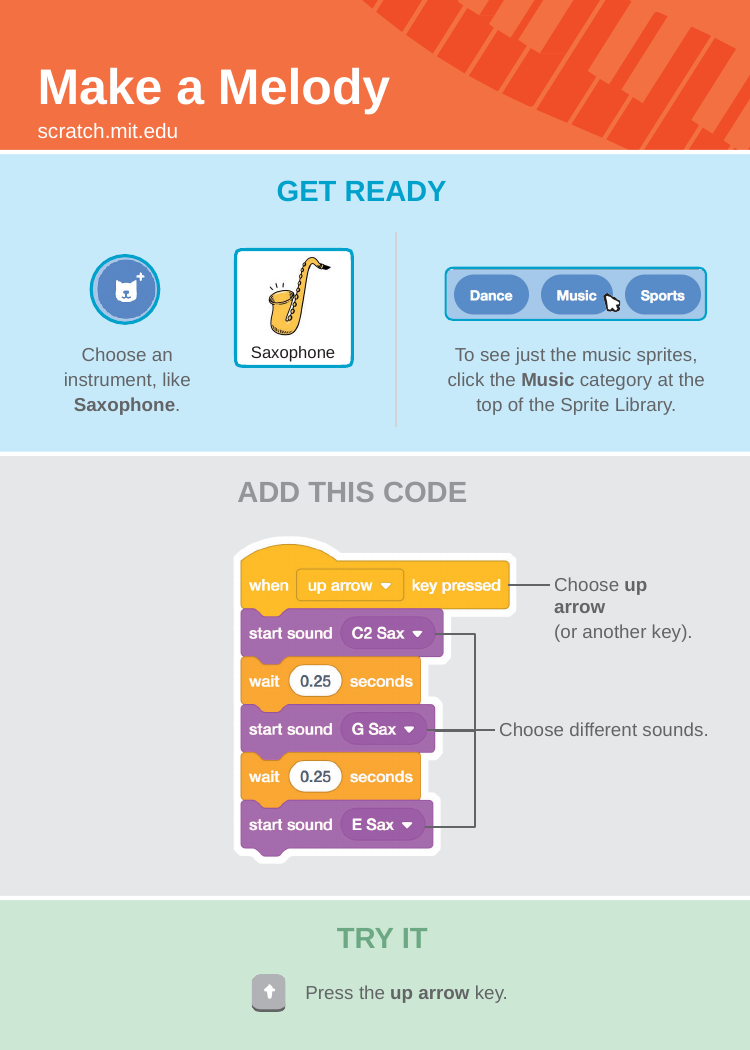

# Make a Melody
scratch.mit.edu

GET READY

Choose an instrument, like Saxophone.
To see just the music sprites, click the Music category at the top of the Sprite Library.
Saxophone

ADD THIS CODE

Choose up arrow
(or another key).

Choose different sounds.

TRY IT

Press the up arrow key.